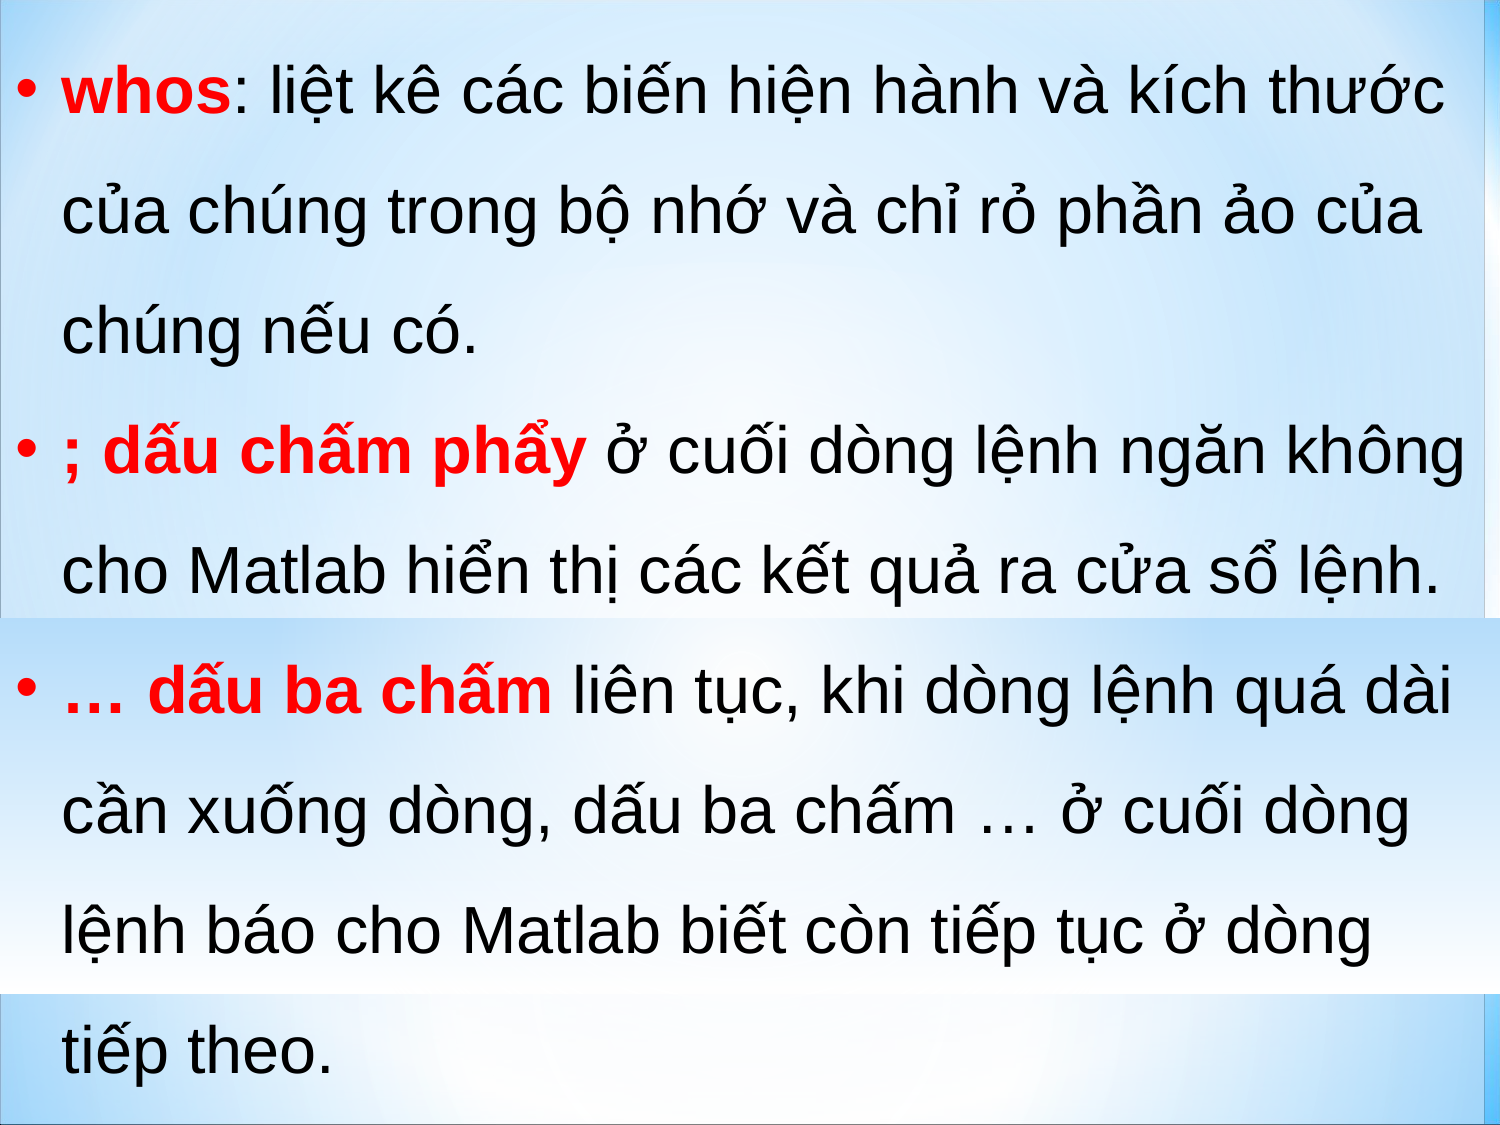

whos: liệt kê các biến hiện hành và kích thước của chúng trong bộ nhớ và chỉ rỏ phần ảo của chúng nếu có.
; dấu chấm phẩy ở cuối dòng lệnh ngăn không cho Matlab hiển thị các kết quả ra cửa sổ lệnh.
… dấu ba chấm liên tục, khi dòng lệnh quá dài cần xuống dòng, dấu ba chấm … ở cuối dòng lệnh báo cho Matlab biết còn tiếp tục ở dòng tiếp theo.